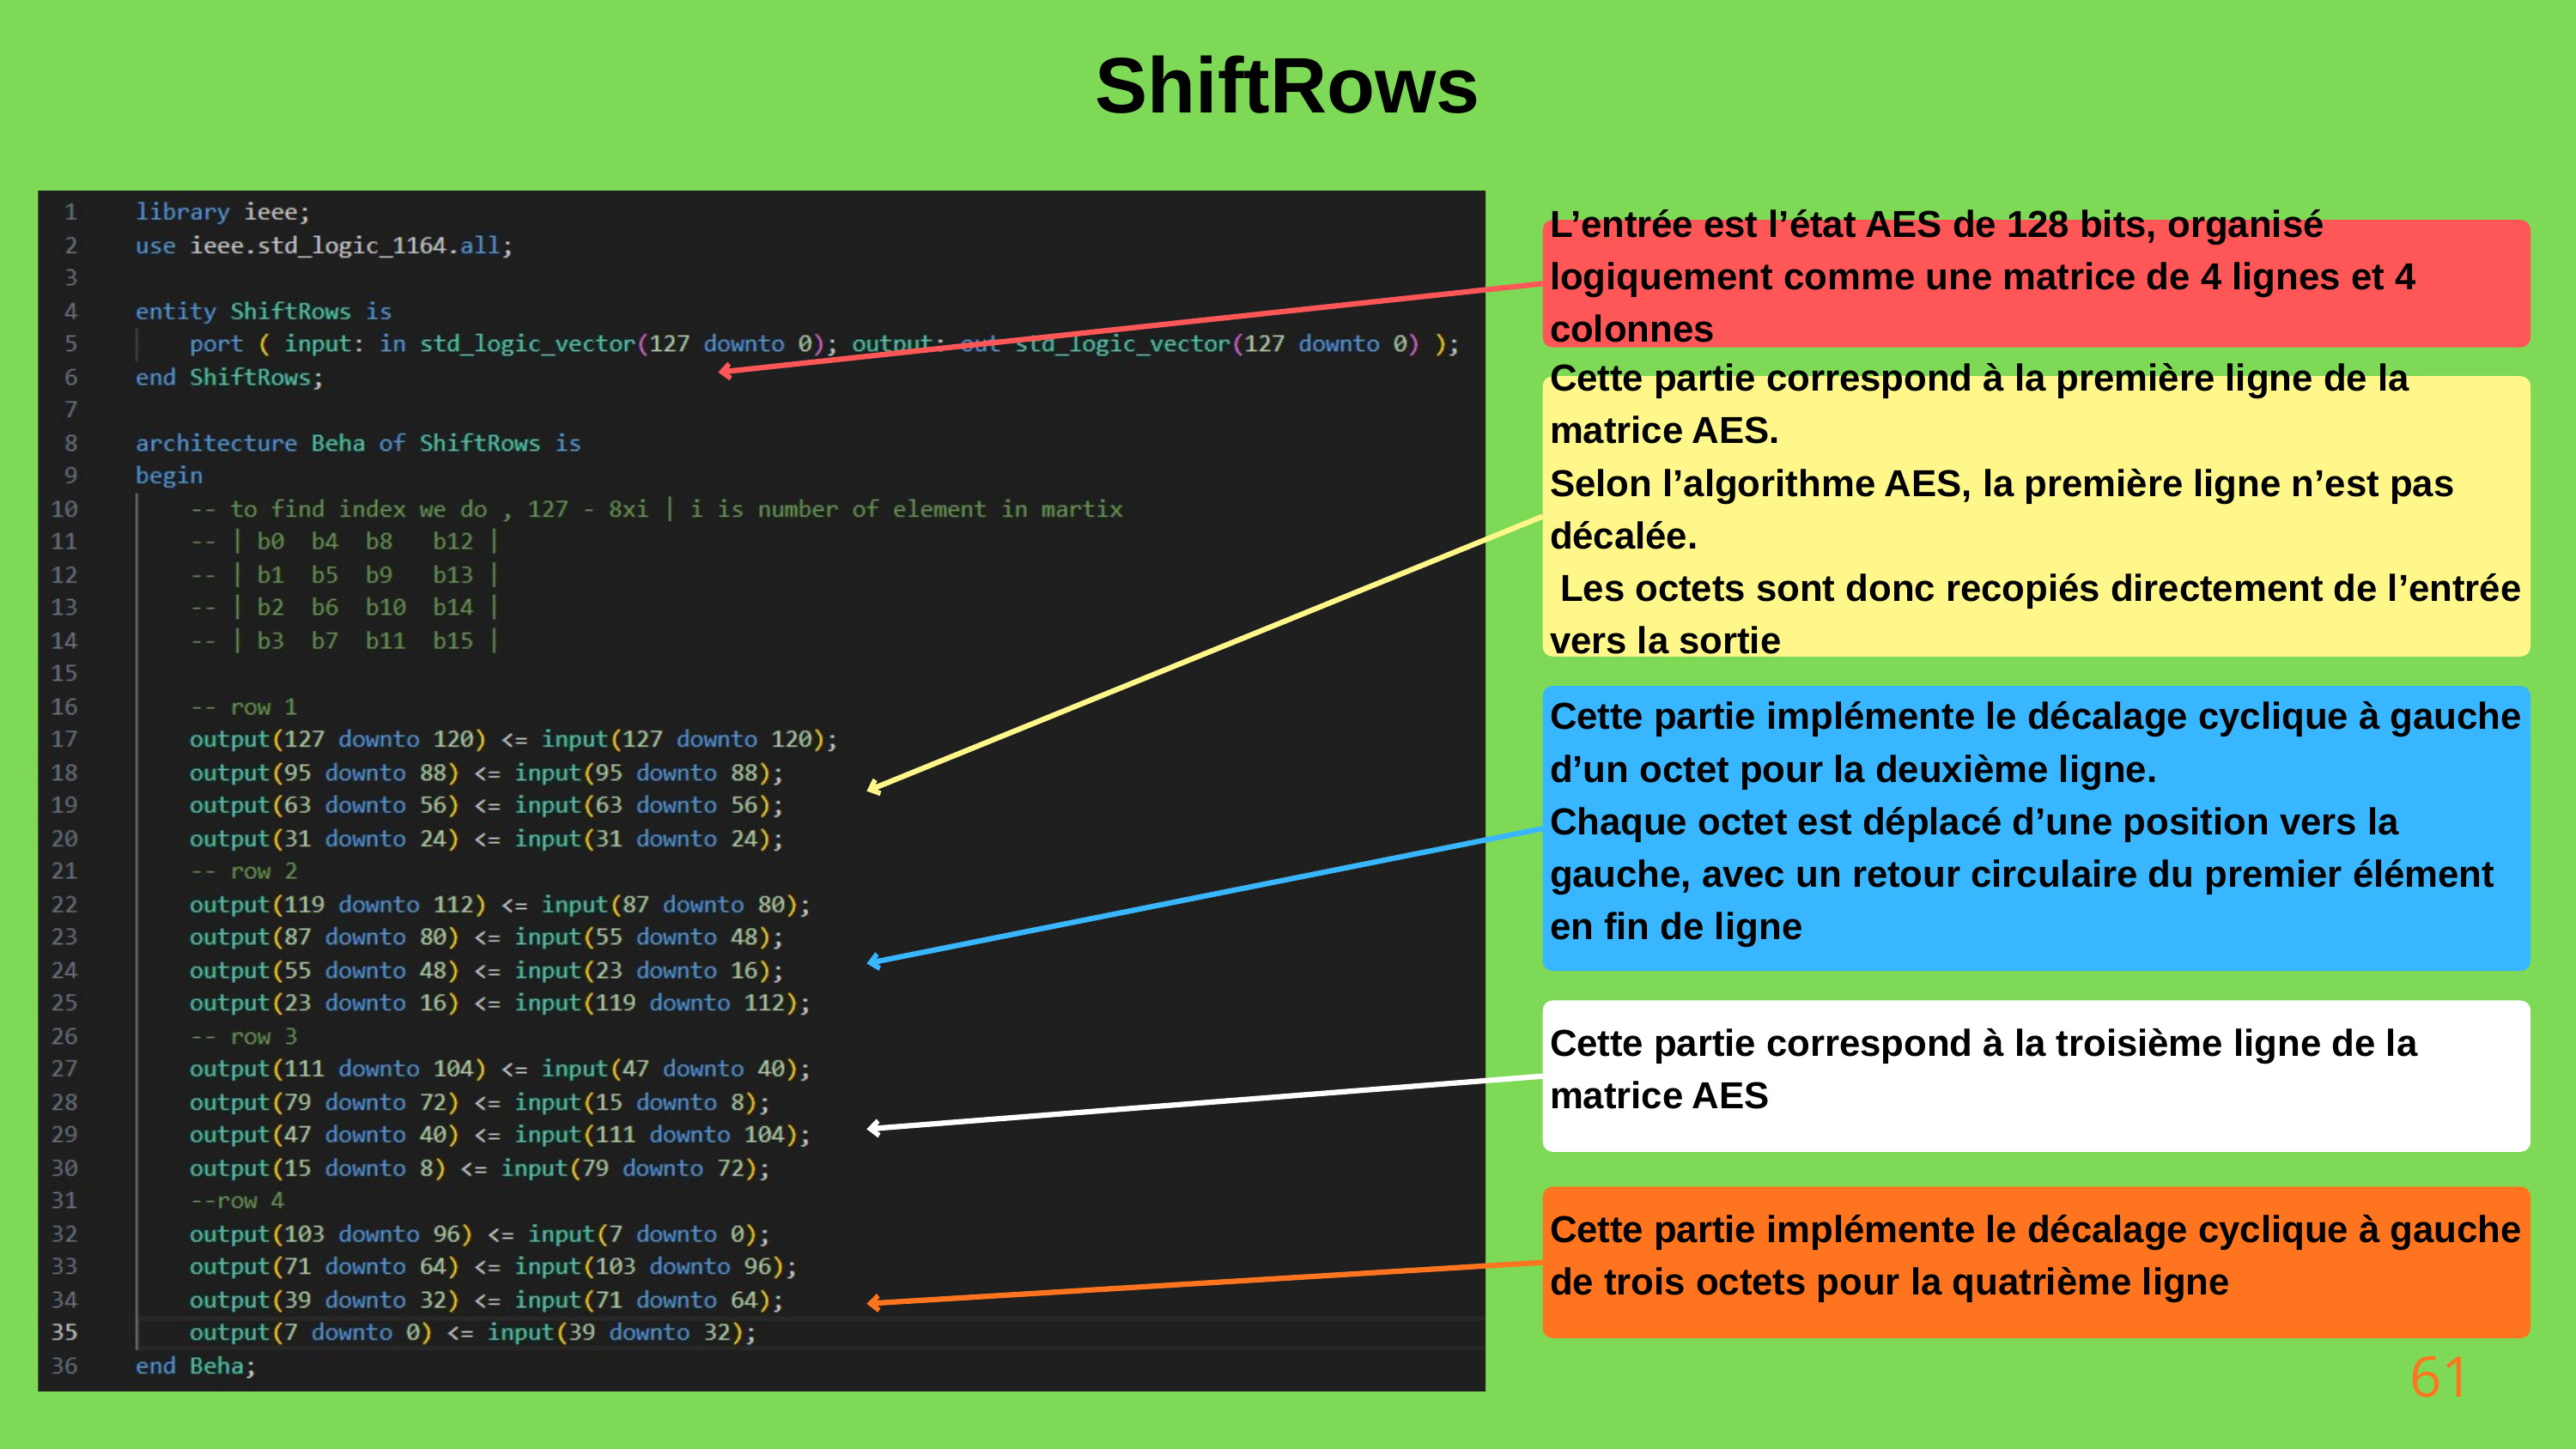

ShiftRows

L’entrée est l’état AES de 128 bits, organisé logiquement comme une matrice de 4 lignes et 4 colonnes

Cette partie correspond à la première ligne de la matrice AES.
Selon l’algorithme AES, la première ligne n’est pas décalée.
 Les octets sont donc recopiés directement de l’entrée vers la sortie

Cette partie implémente le décalage cyclique à gauche d’un octet pour la deuxième ligne.
Chaque octet est déplacé d’une position vers la gauche, avec un retour circulaire du premier élément en fin de ligne

Cette partie correspond à la troisième ligne de la matrice AES

Cette partie implémente le décalage cyclique à gauche de trois octets pour la quatrième ligne

61